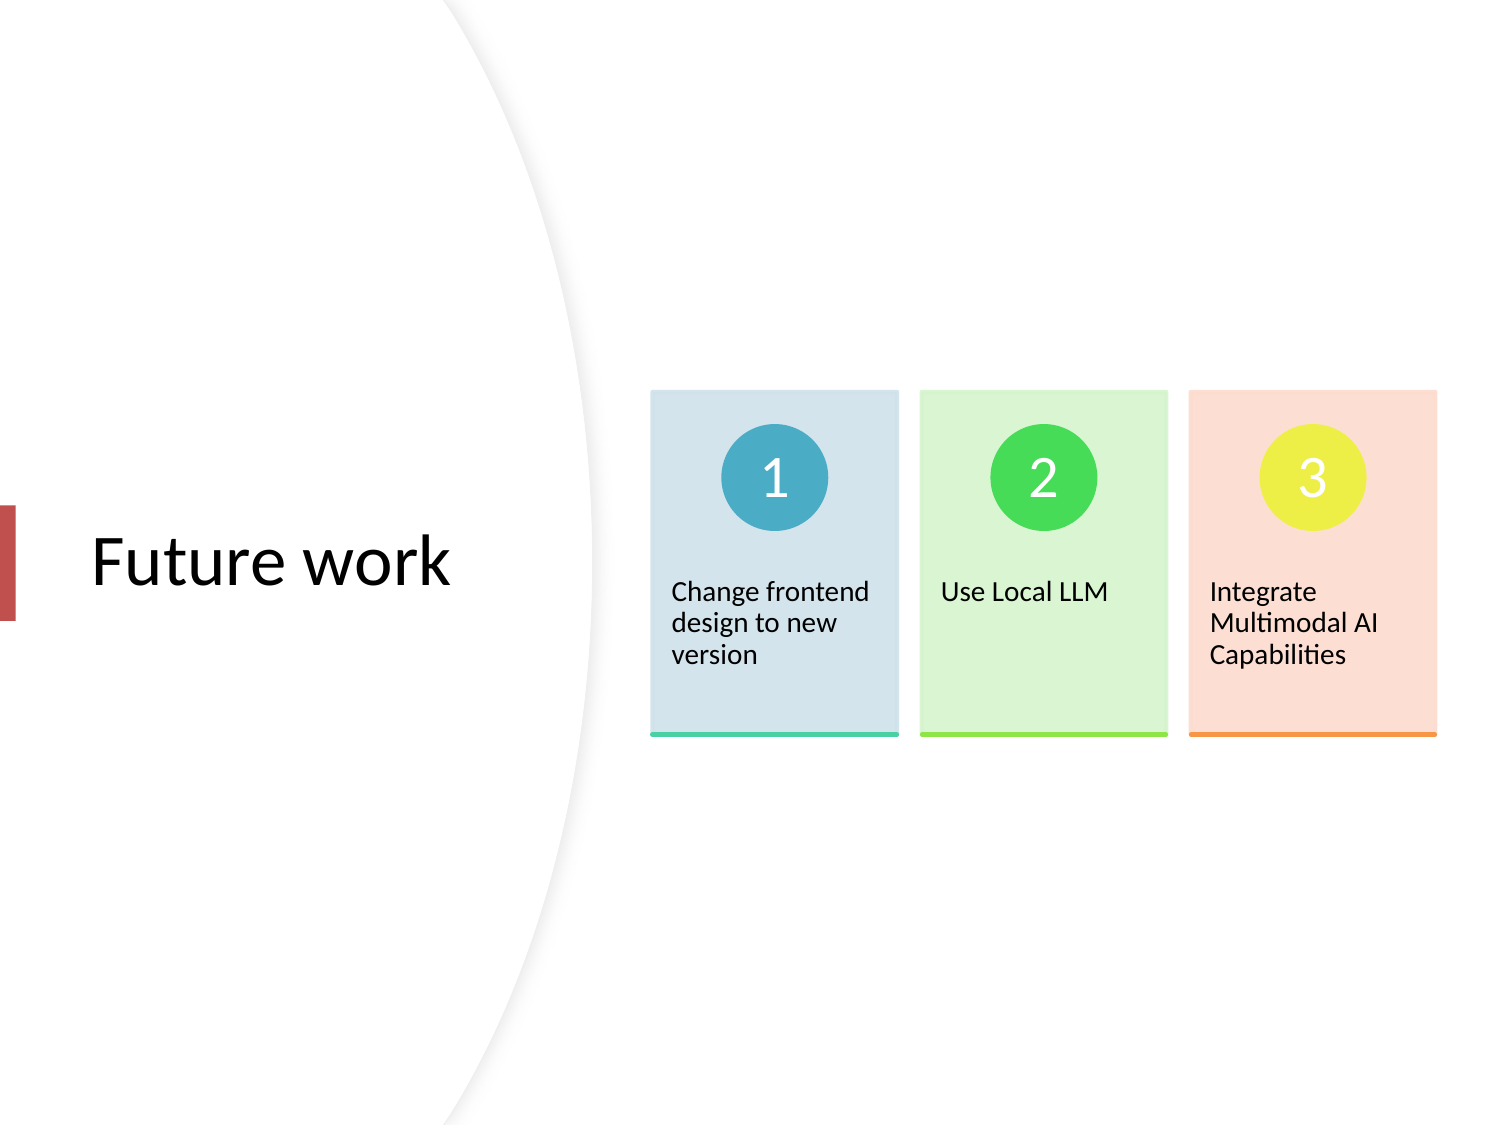

Change frontend design to new version
1
Use Local LLM
2
Integrate Multimodal AI Capabilities
3
# Future work